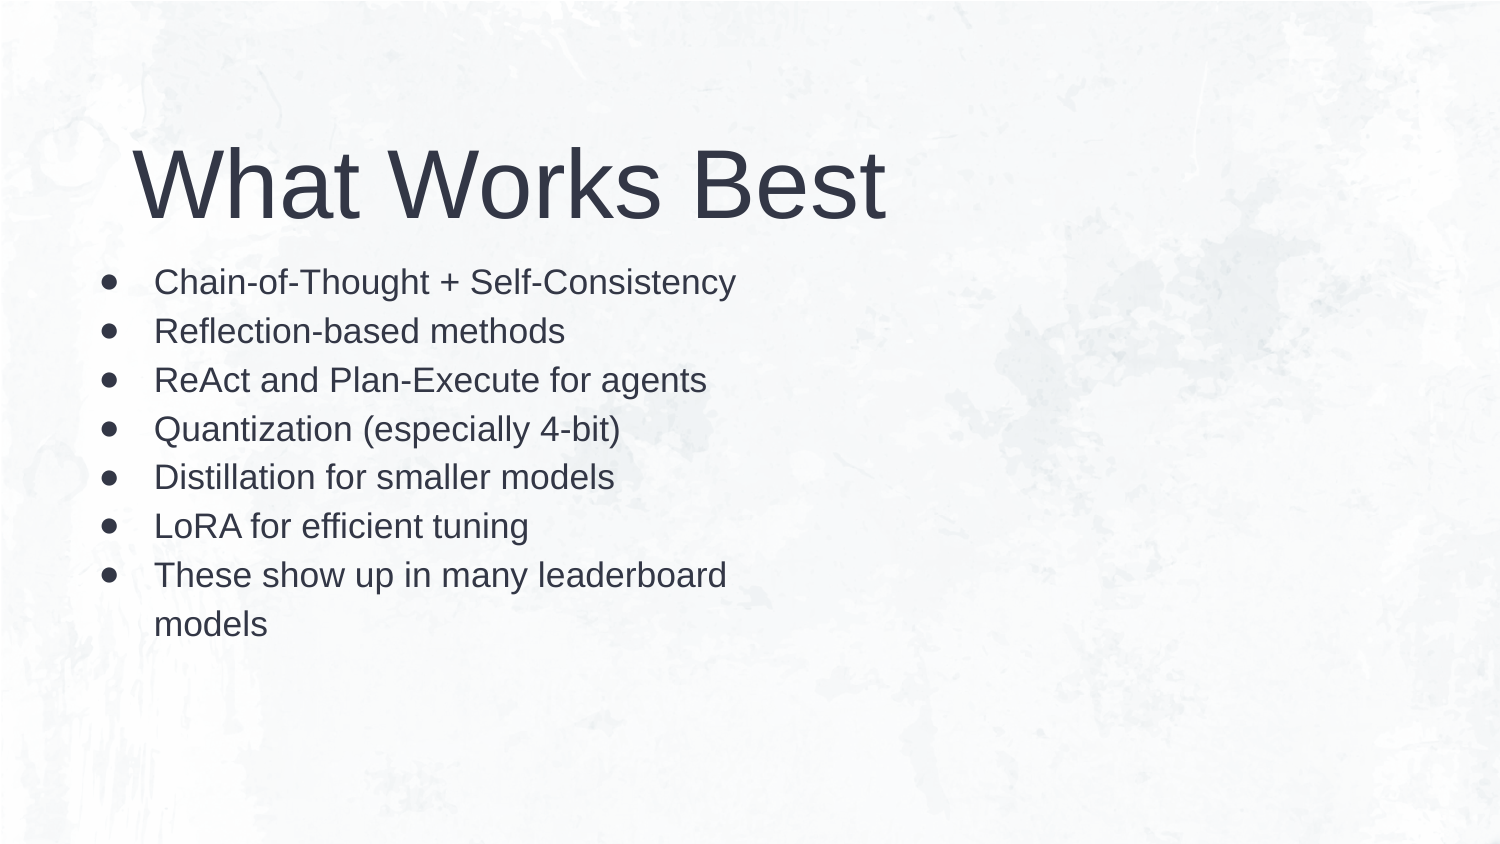

# What Works Best

Chain-of-Thought + Self-Consistency
Reflection-based methods
ReAct and Plan-Execute for agents
Quantization (especially 4-bit)
Distillation for smaller models
LoRA for efficient tuning
These show up in many leaderboard models